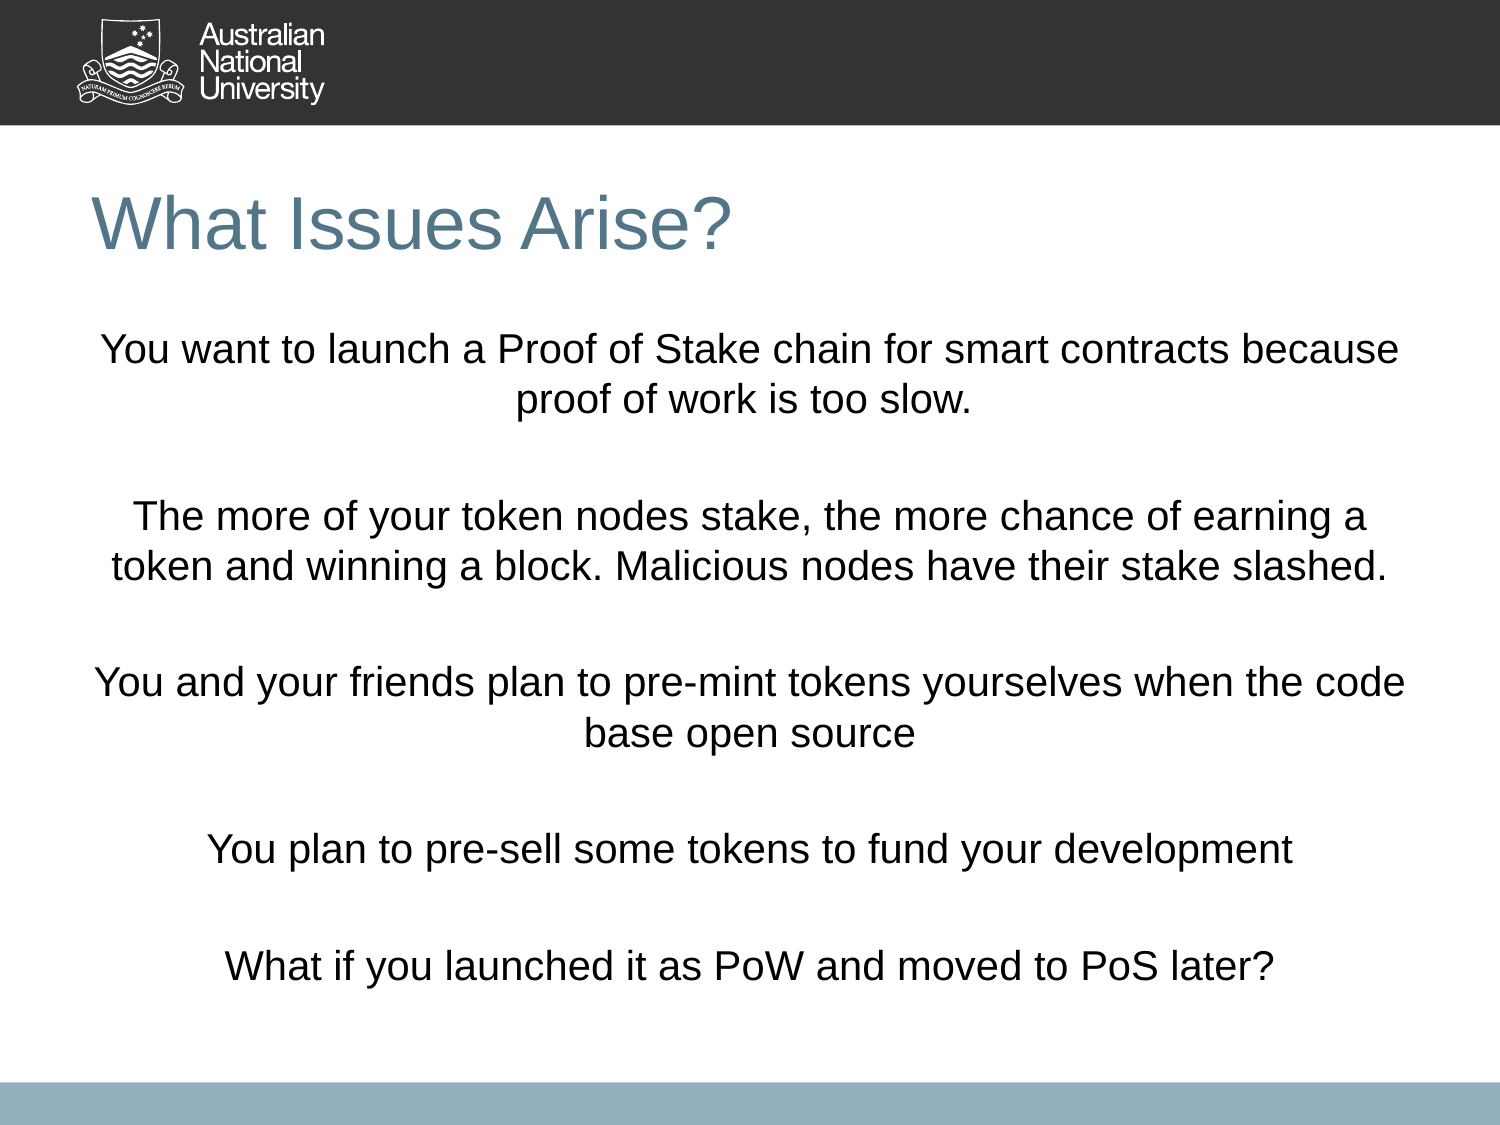

# What Issues Arise?
You want to launch a Proof of Stake chain for smart contracts because proof of work is too slow.

The more of your token nodes stake, the more chance of earning a token and winning a block. Malicious nodes have their stake slashed.

You and your friends plan to pre-mint tokens yourselves when the code base open source

You plan to pre-sell some tokens to fund your development

What if you launched it as PoW and moved to PoS later?